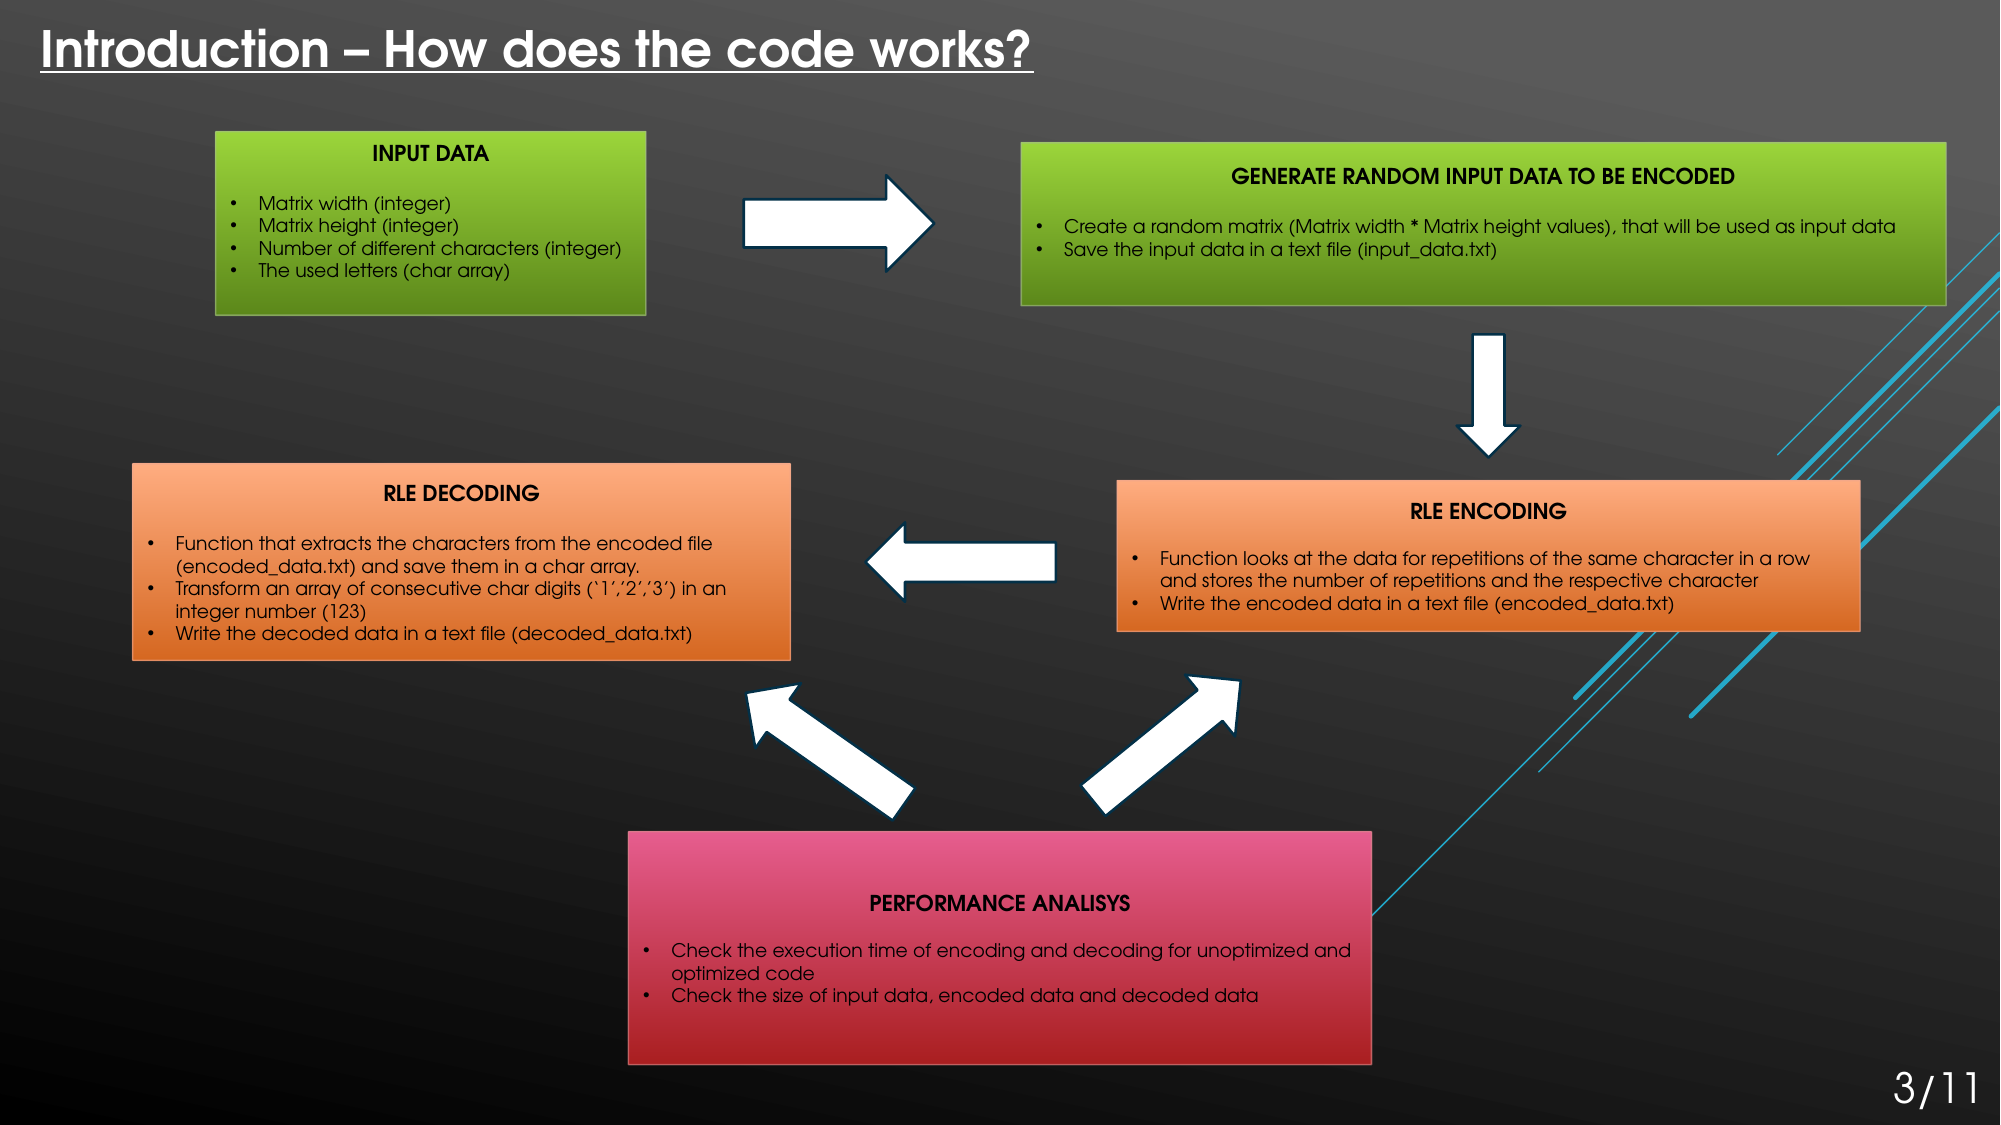

Introduction – How does the code works?
INPUT DATA

Matrix width (integer)
Matrix height (integer)
Number of different characters (integer)
The used letters (char array)

GENERATE RANDOM INPUT DATA TO BE ENCODED

Create a random matrix (Matrix width * Matrix height values), that will be used as input data
Save the input data in a text file (input_data.txt)

RLE DECODING

Function that extracts the characters from the encoded file (encoded_data.txt) and save them in a char array.
Transform an array of consecutive char digits (‘1’,’2’,’3’) in an integer number (123)
Write the decoded data in a text file (decoded_data.txt)
RLE ENCODING

Function looks at the data for repetitions of the same character in a row and stores the number of repetitions and the respective character
Write the encoded data in a text file (encoded_data.txt)

PERFORMANCE ANALISYS

Check the execution time of encoding and decoding for unoptimized and optimized code
Check the size of input data, encoded data and decoded data
3/11